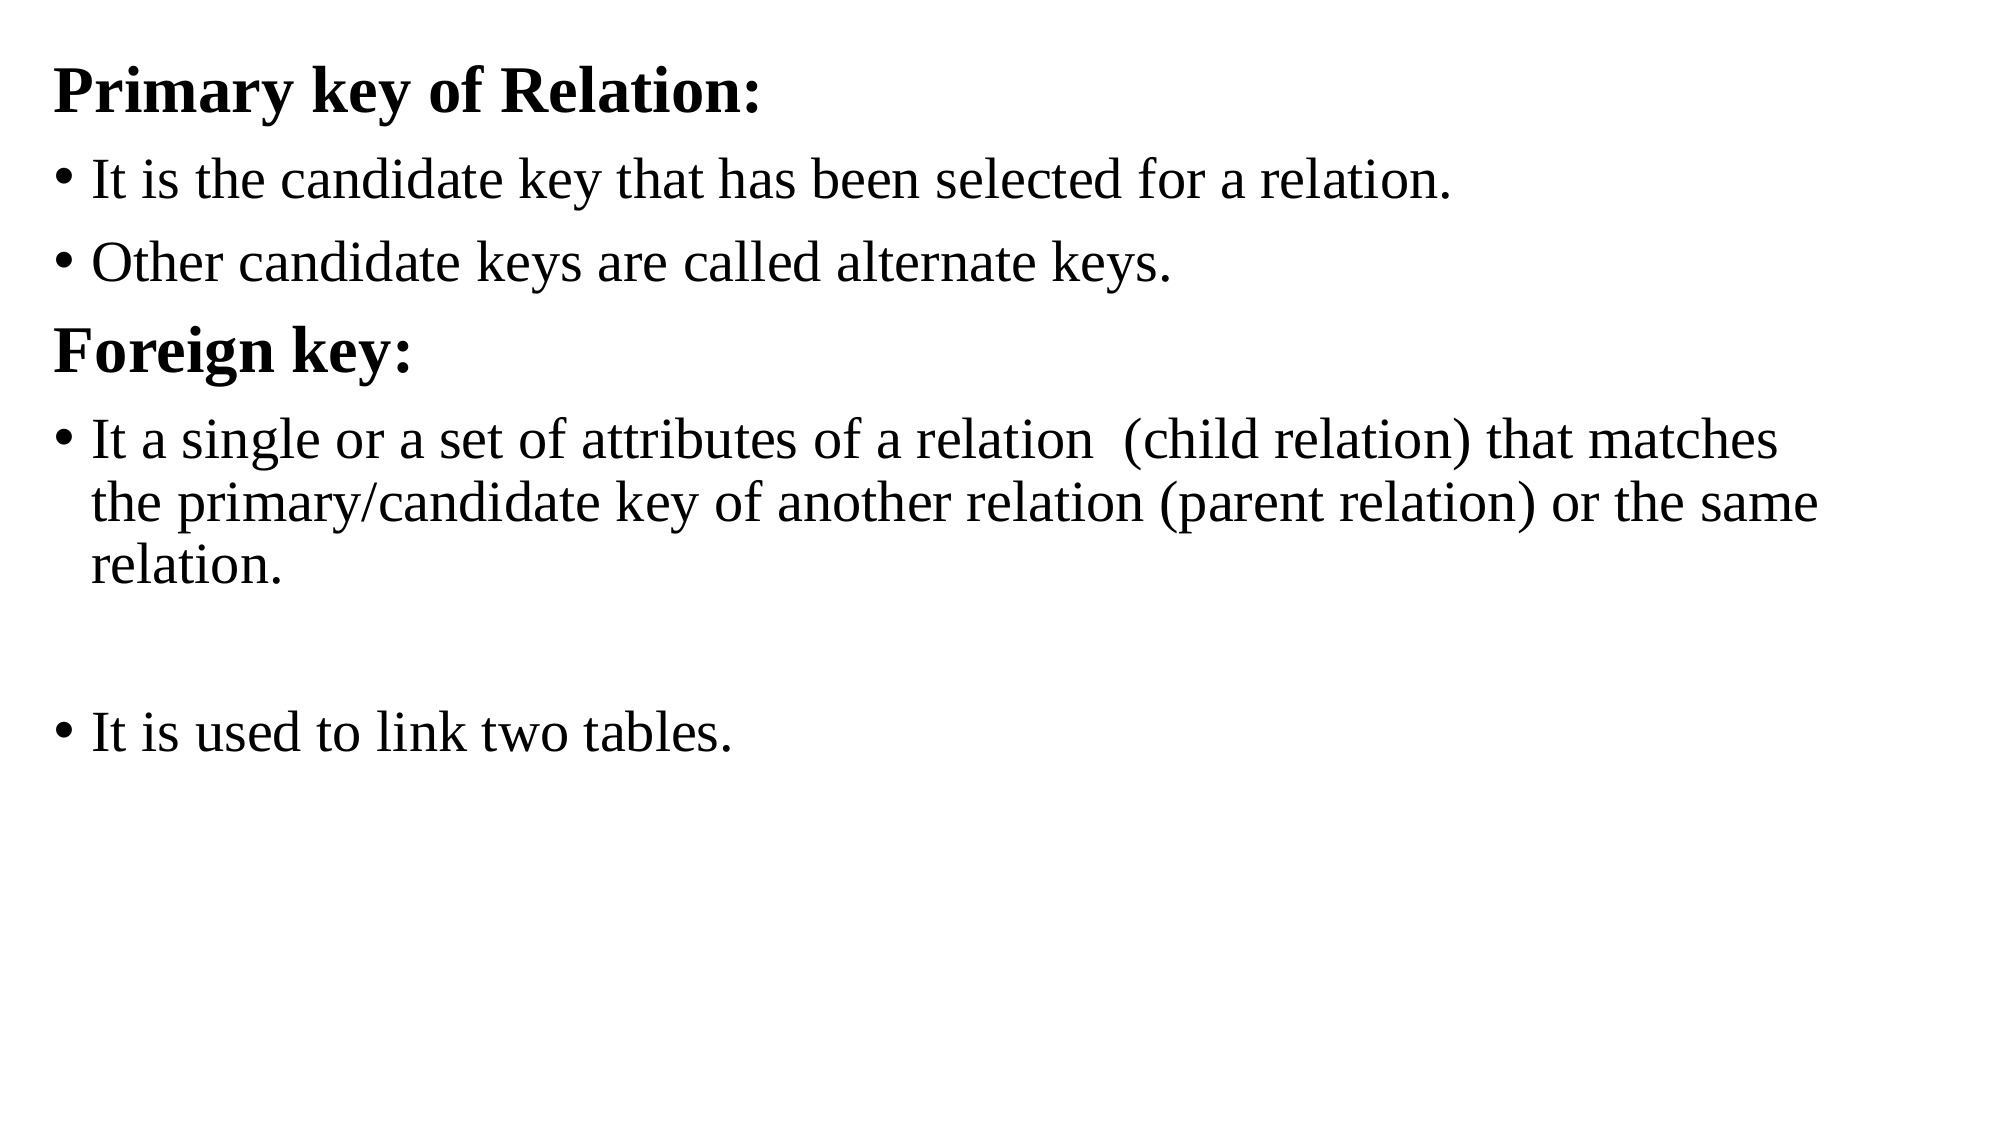

Primary key of Relation:
It is the candidate key that has been selected for a relation.
Other candidate keys are called alternate keys.
Foreign key:
It a single or a set of attributes of a relation  (child relation) that matches the primary/candidate key of another relation (parent relation) or the same relation.

It is used to link two tables.